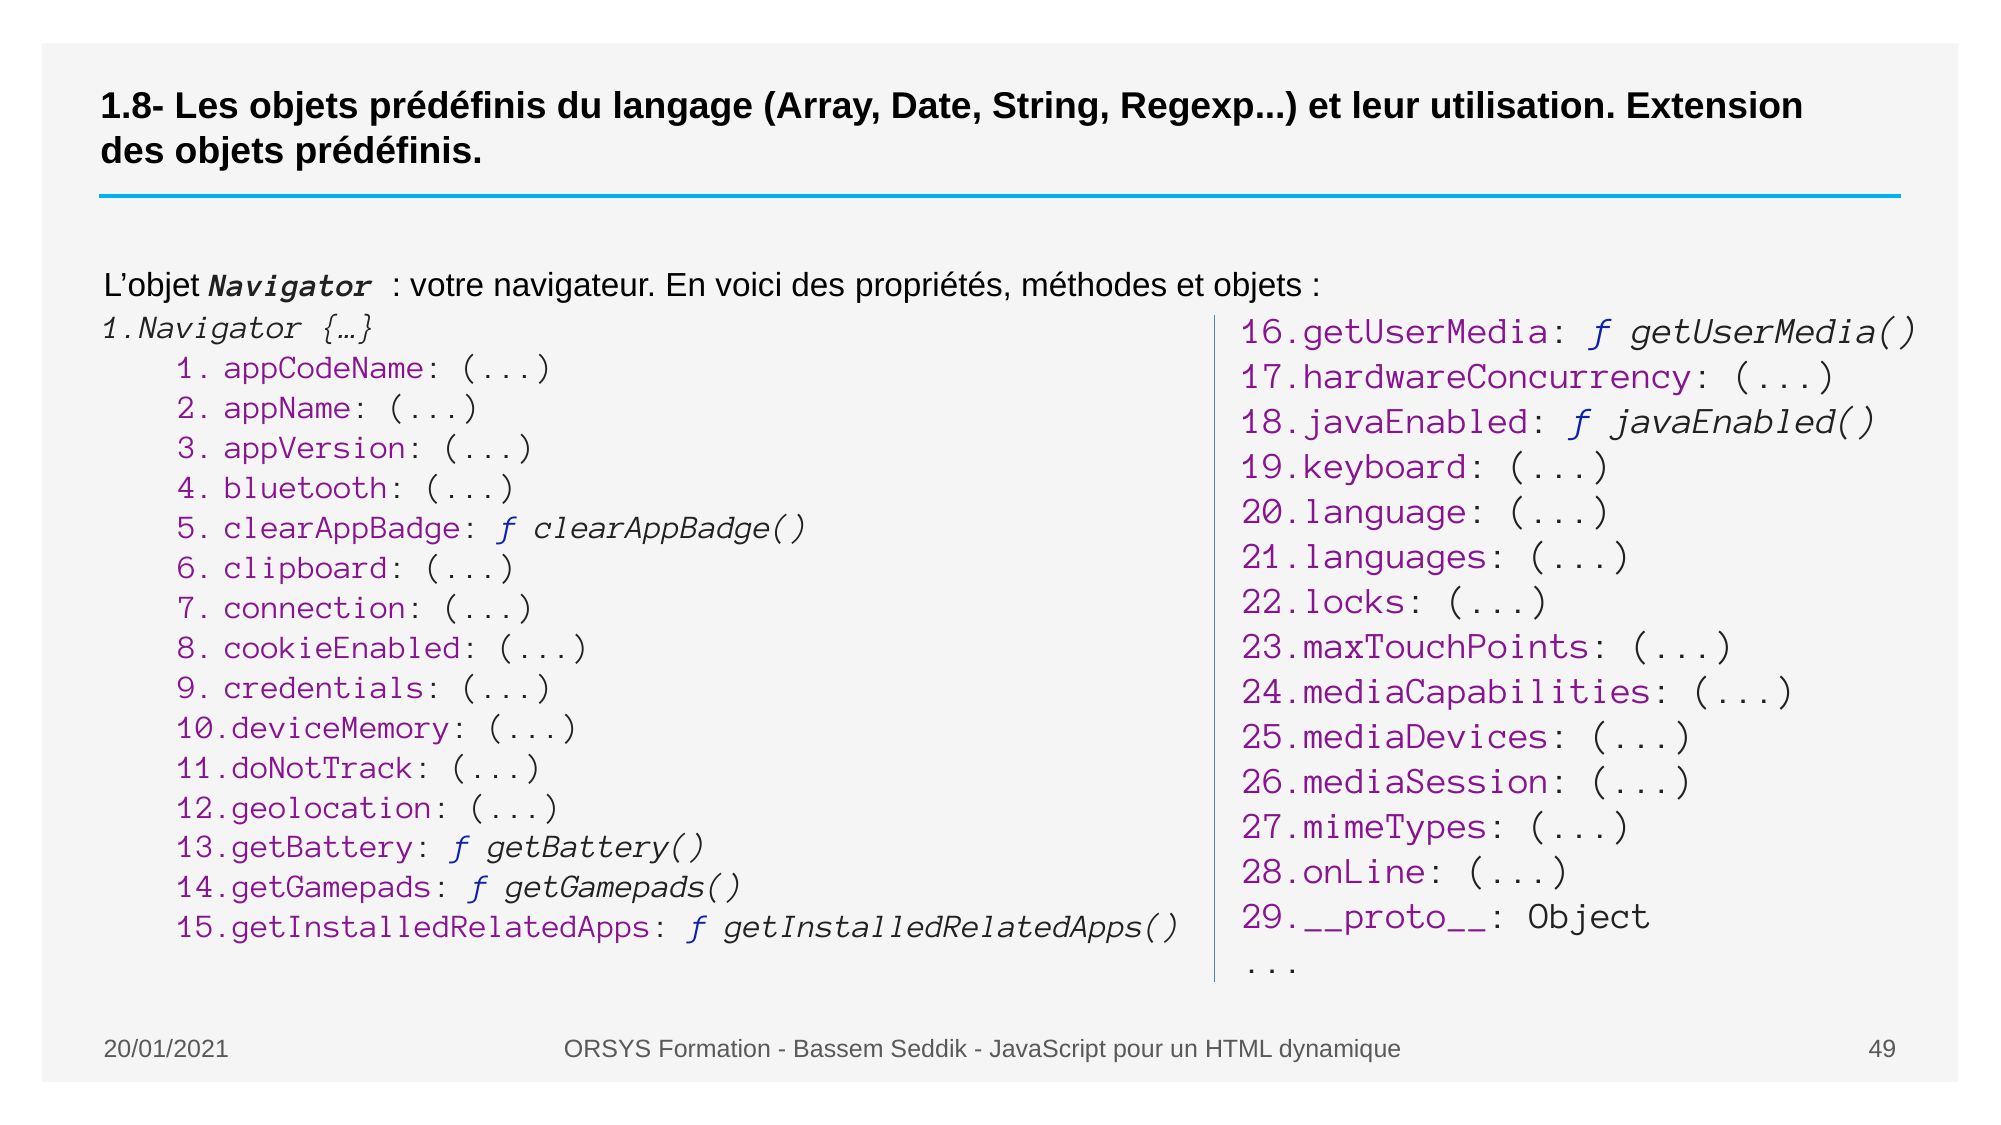

# 1.8- Les objets prédéfinis du langage (Array, Date, String, Regexp...) et leur utilisation. Extension des objets prédéfinis.
L’objet Navigator : votre navigateur. En voici des propriétés, méthodes et objets :
Navigator {…}
appCodeName: (...)
appName: (...)
appVersion: (...)
bluetooth: (...)
clearAppBadge: ƒ clearAppBadge()
clipboard: (...)
connection: (...)
cookieEnabled: (...)
credentials: (...)
deviceMemory: (...)
doNotTrack: (...)
geolocation: (...)
getBattery: ƒ getBattery()
getGamepads: ƒ getGamepads()
getInstalledRelatedApps: ƒ getInstalledRelatedApps()

getUserMedia: ƒ getUserMedia()
hardwareConcurrency: (...)
javaEnabled: ƒ javaEnabled()
keyboard: (...)
language: (...)
languages: (...)
locks: (...)
maxTouchPoints: (...)
mediaCapabilities: (...)
mediaDevices: (...)
mediaSession: (...)
mimeTypes: (...)
onLine: (...)
__proto__: Object
...
20/01/2021
ORSYS Formation - Bassem Seddik - JavaScript pour un HTML dynamique
49